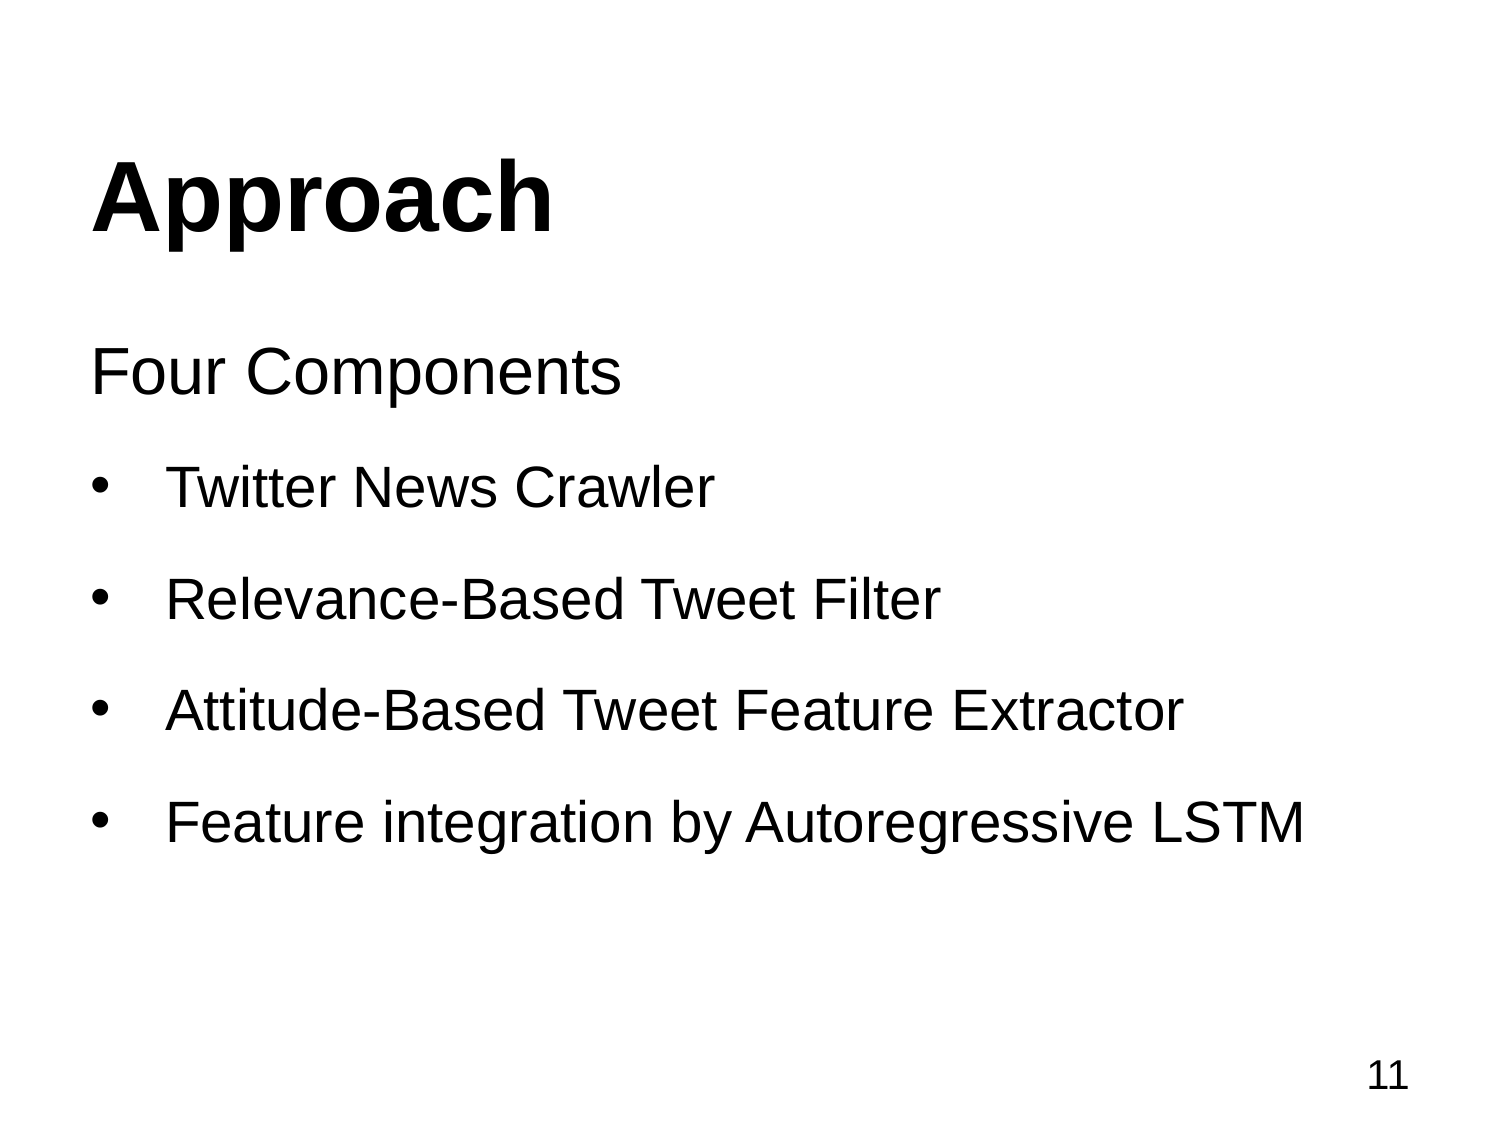

# Approach
Four Components
Twitter News Crawler
Relevance-Based Tweet Filter
Attitude-Based Tweet Feature Extractor
Feature integration by Autoregressive LSTM
11